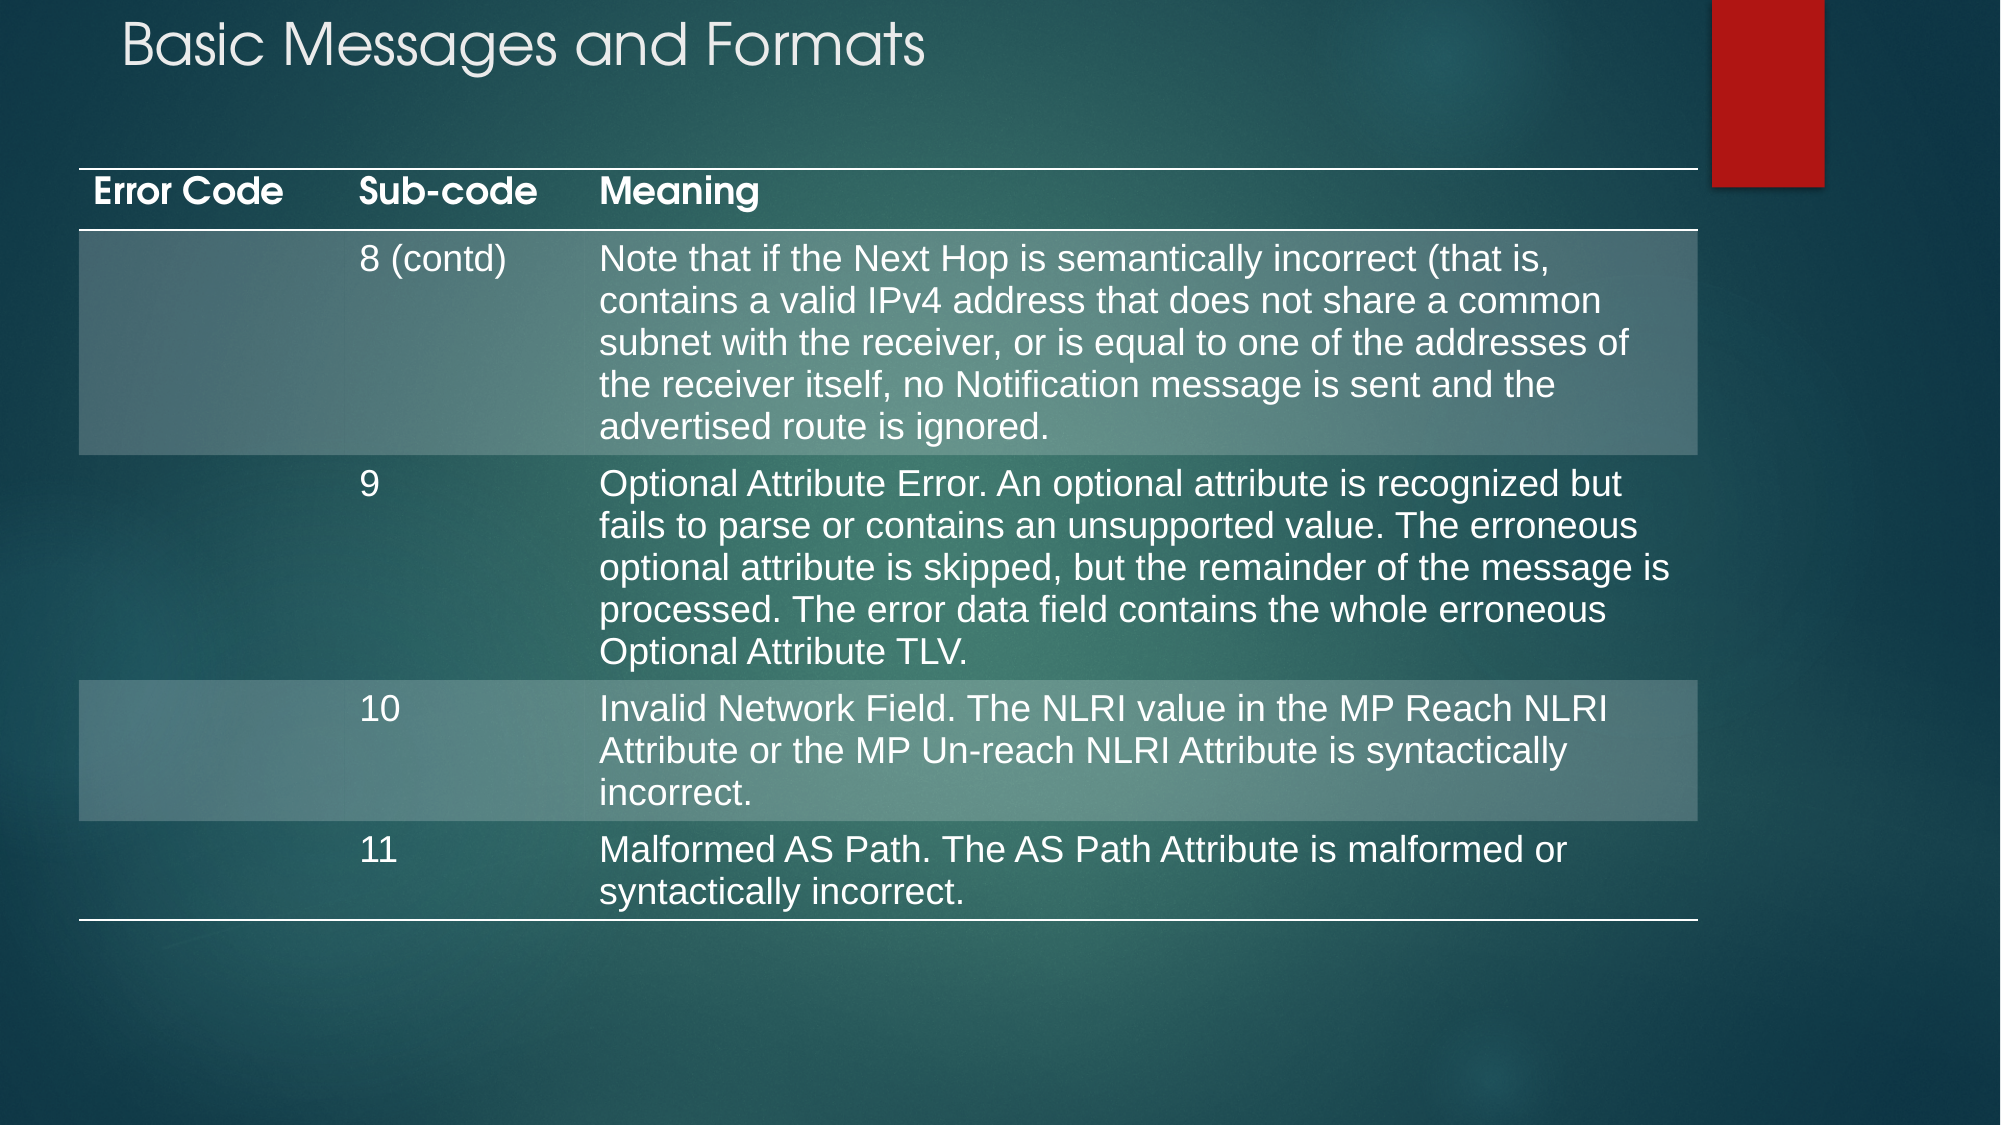

# Basic Messages and Formats
| Error Code | Sub-code | Meaning |
| --- | --- | --- |
|  | 8 (contd) | Note that if the Next Hop is semantically incorrect (that is, contains a valid IPv4 address that does not share a common subnet with the receiver, or is equal to one of the addresses of the receiver itself, no Notification message is sent and the advertised route is ignored. |
|  | 9 | Optional Attribute Error. An optional attribute is recognized but fails to parse or contains an unsupported value. The erroneous optional attribute is skipped, but the remainder of the message is processed. The error data field contains the whole erroneous Optional Attribute TLV. |
|  | 10 | Invalid Network Field. The NLRI value in the MP Reach NLRI Attribute or the MP Un-reach NLRI Attribute is syntactically incorrect. |
|  | 11 | Malformed AS Path. The AS Path Attribute is malformed or syntactically incorrect. |